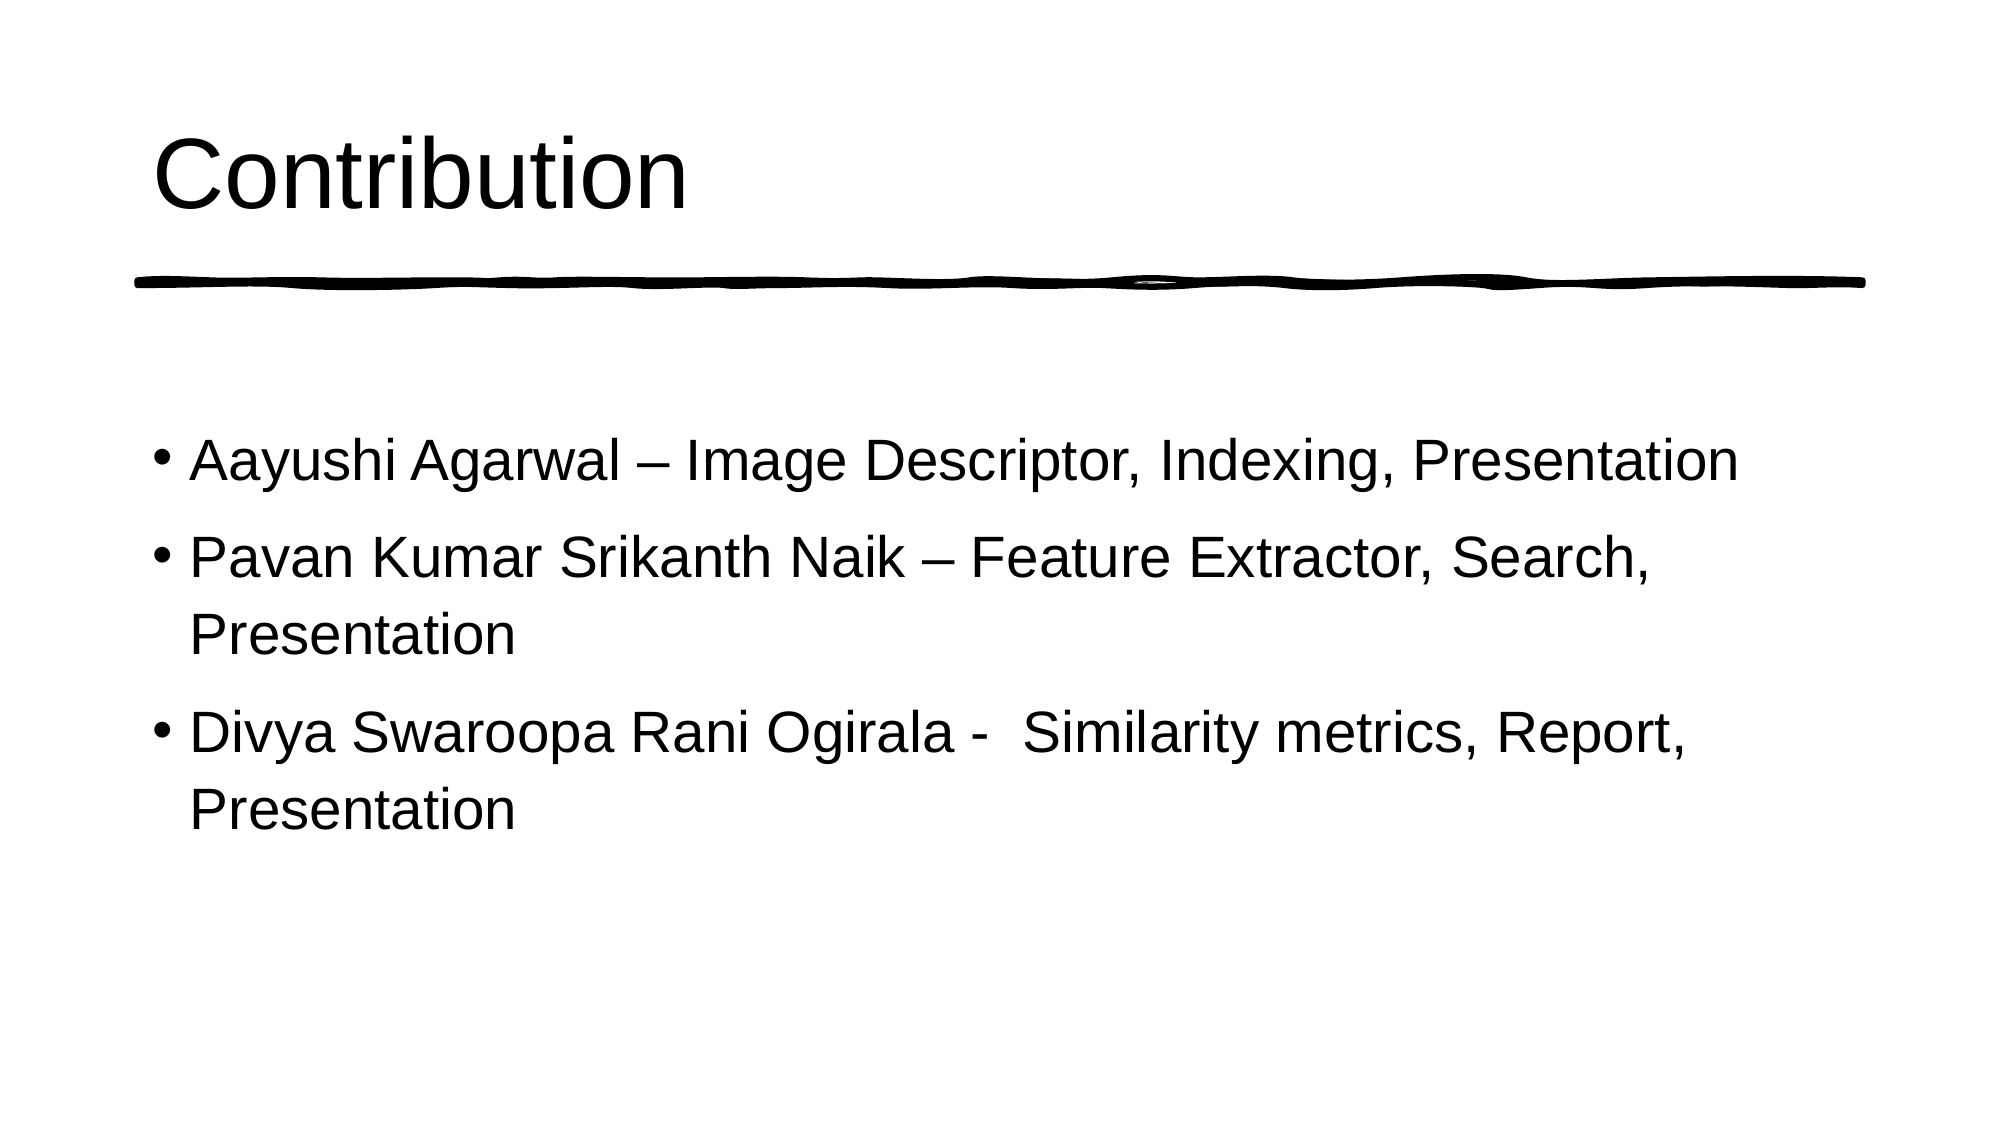

# Contribution

Aayushi Agarwal – Image Descriptor, Indexing, Presentation
Pavan Kumar Srikanth Naik – Feature Extractor, Search, Presentation
Divya Swaroopa Rani Ogirala -  Similarity metrics, Report, Presentation